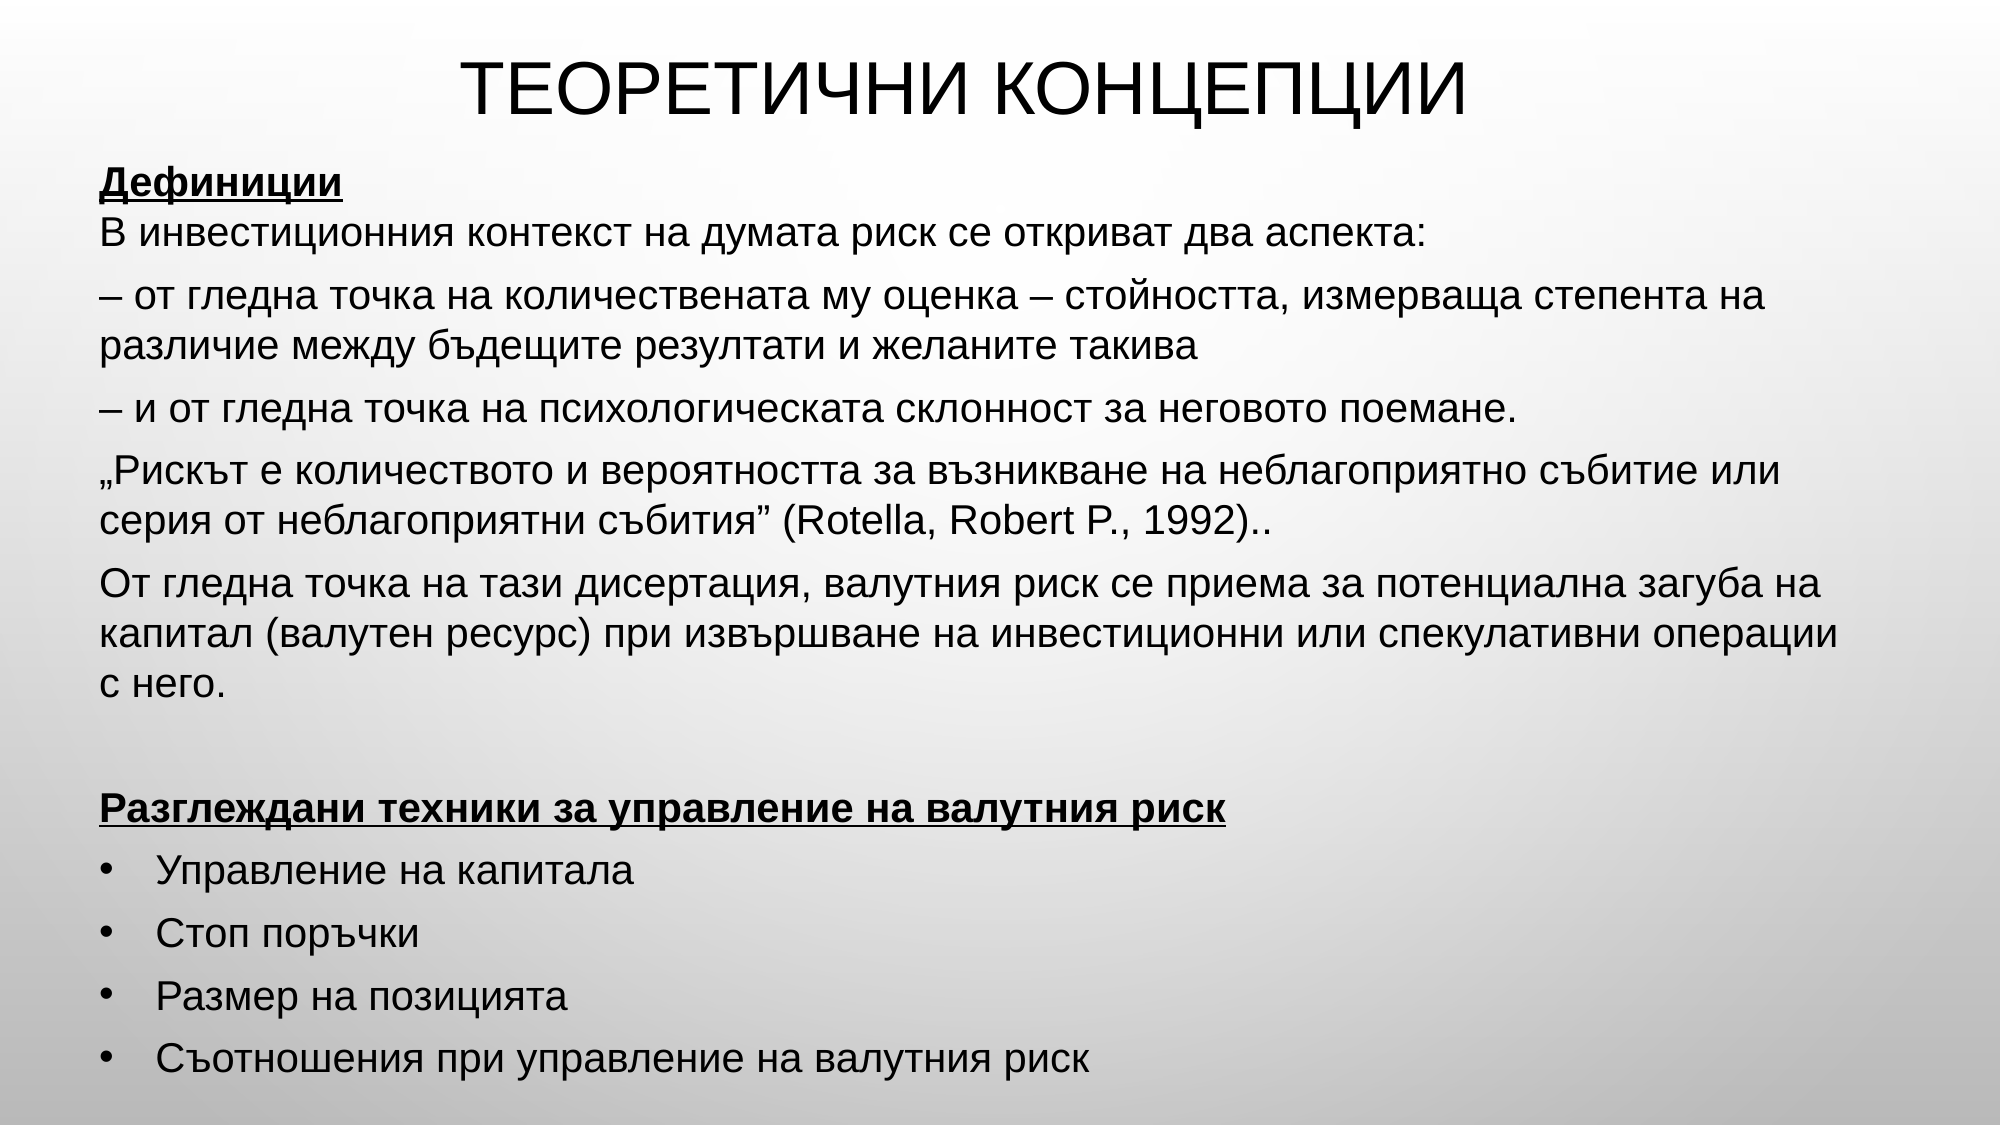

# Теоретични концепции
Дефиниции
В инвестиционния контекст на думата риск се откриват два аспекта:
– от гледна точка на количествената му оценка – стойността, измерваща степента на различие между бъдещите резултати и желаните такива
– и от гледна точка на психологическата склонност за неговото поемане.
„Рискът е количеството и вероятността за възникване на неблагоприятно събитие или серия от неблагоприятни събития” (Rotella, Robert P., 1992)..
От гледна точка на тази дисертация, валутния риск се приема за потенциална загуба на капитал (валутен ресурс) при извършване на инвестиционни или спекулативни операции с него.

Разглеждани техники за управление на валутния риск
Управление на капитала
Стоп поръчки
Размер на позицията
Съотношения при управление на валутния риск